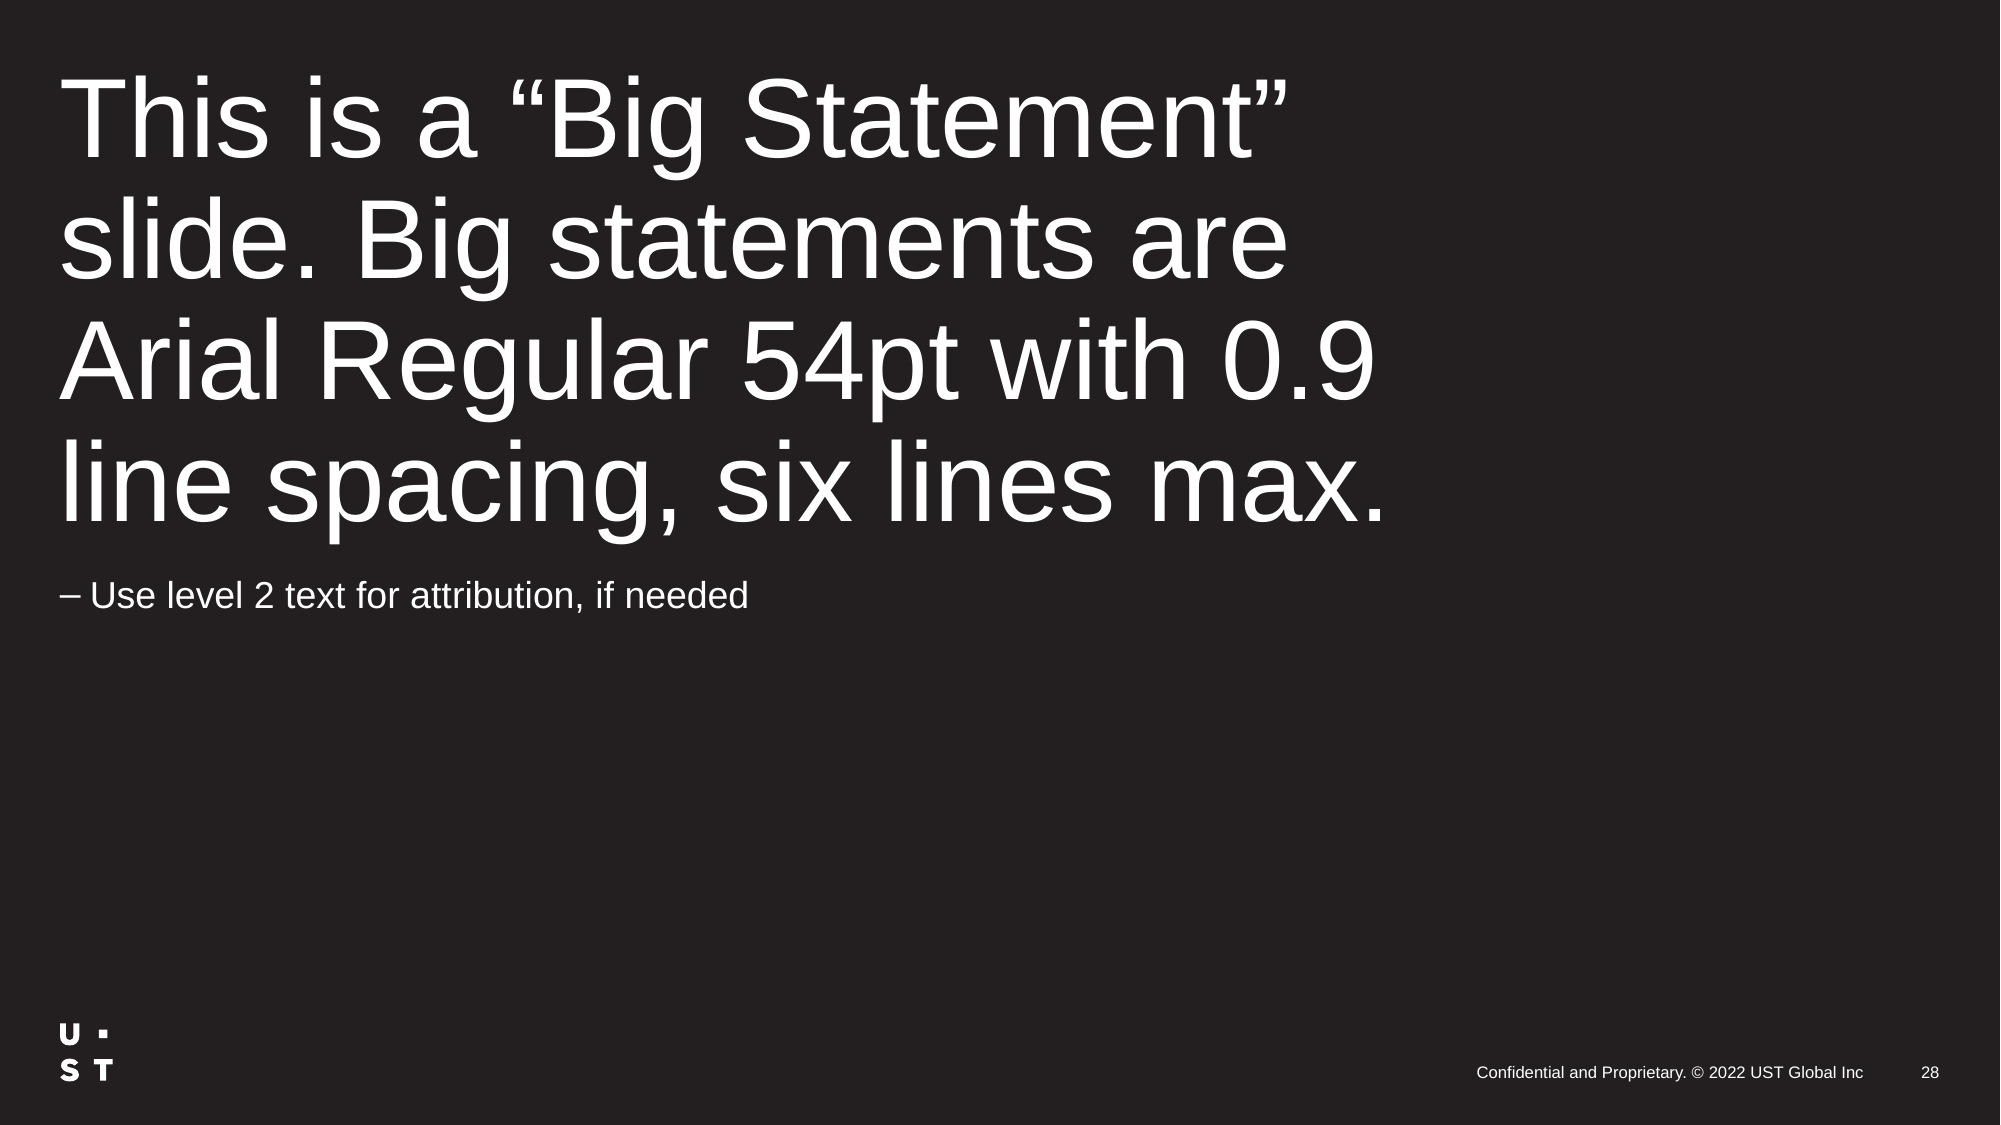

This is a “Big Statement” slide. Big statements are Arial Regular 54pt with 0.9 line spacing, six lines max.
Use level 2 text for attribution, if needed